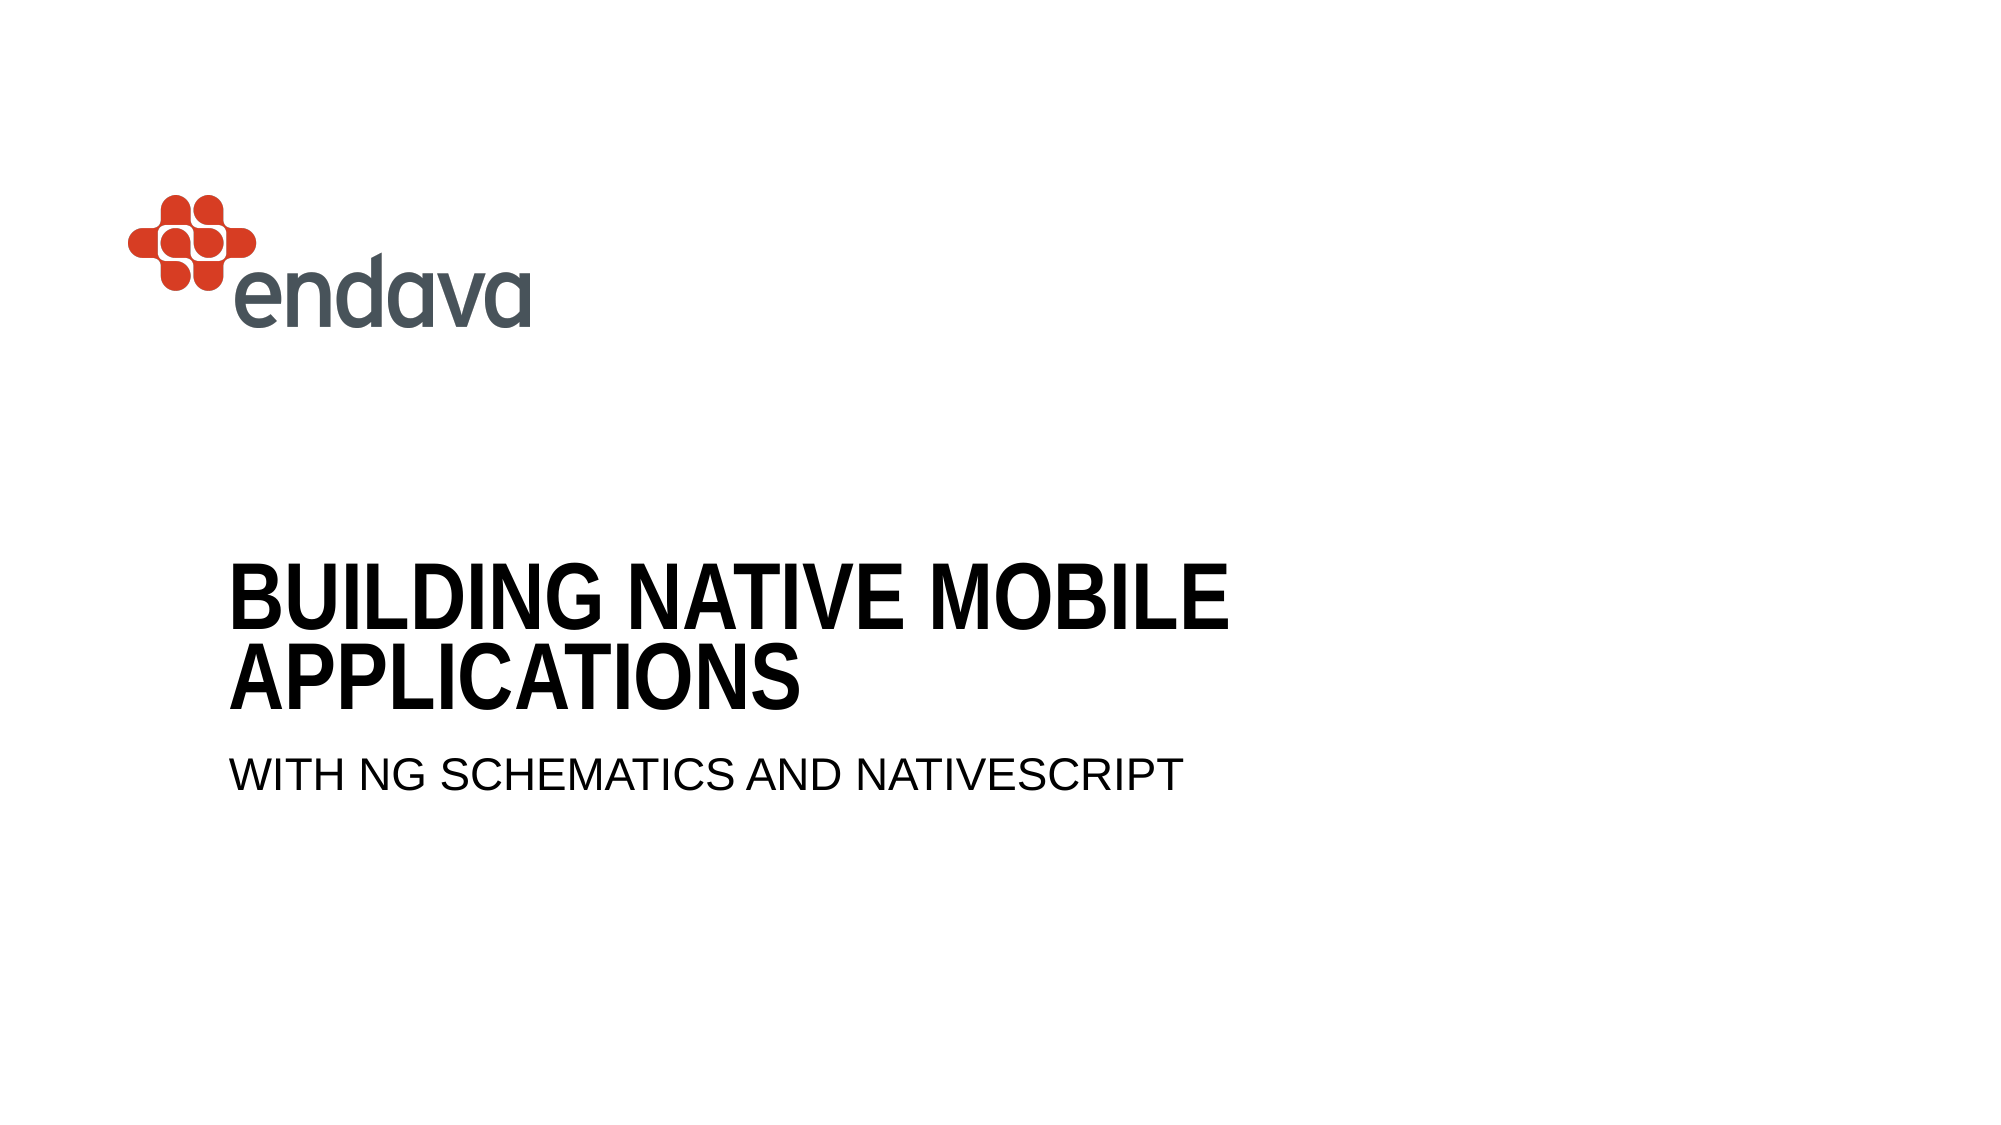

# Building native mobile Applications
With NG Schematics and Nativescript